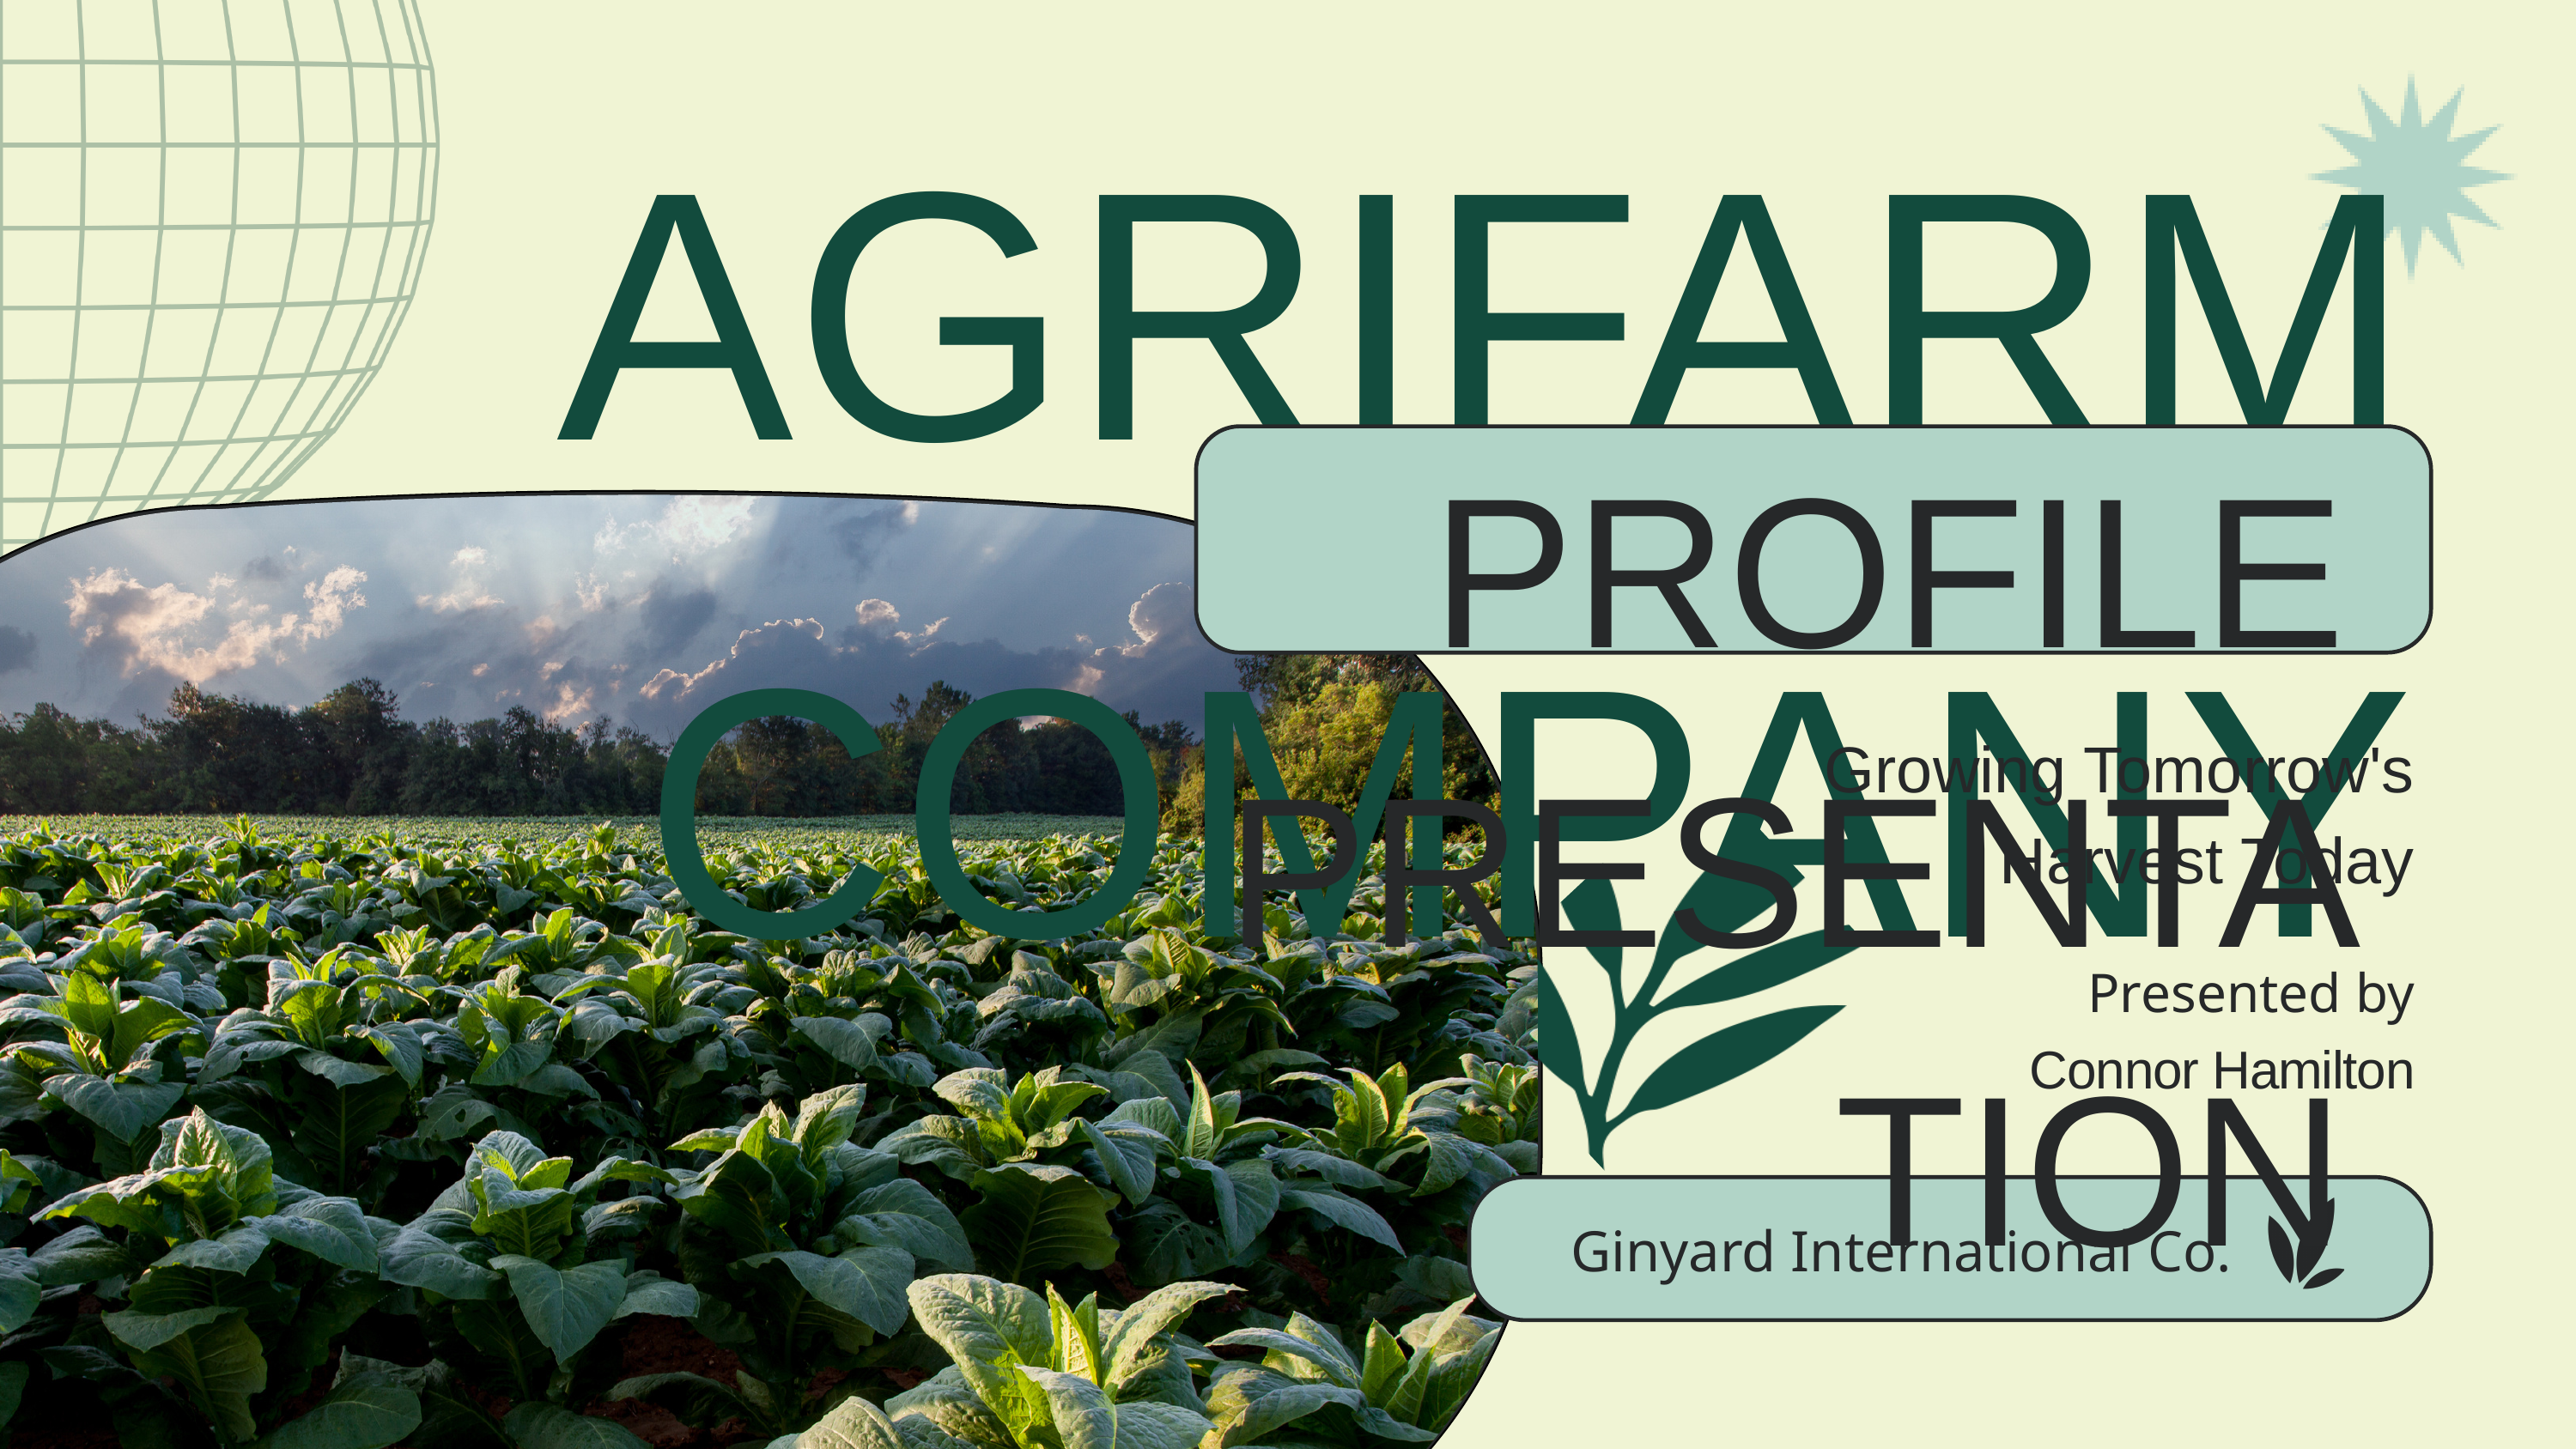

AGRIFARM COMPANY

PROFILE PRESENTATION

Growing Tomorrow's Harvest Today

Presented by
Connor Hamilton

Ginyard International Co.